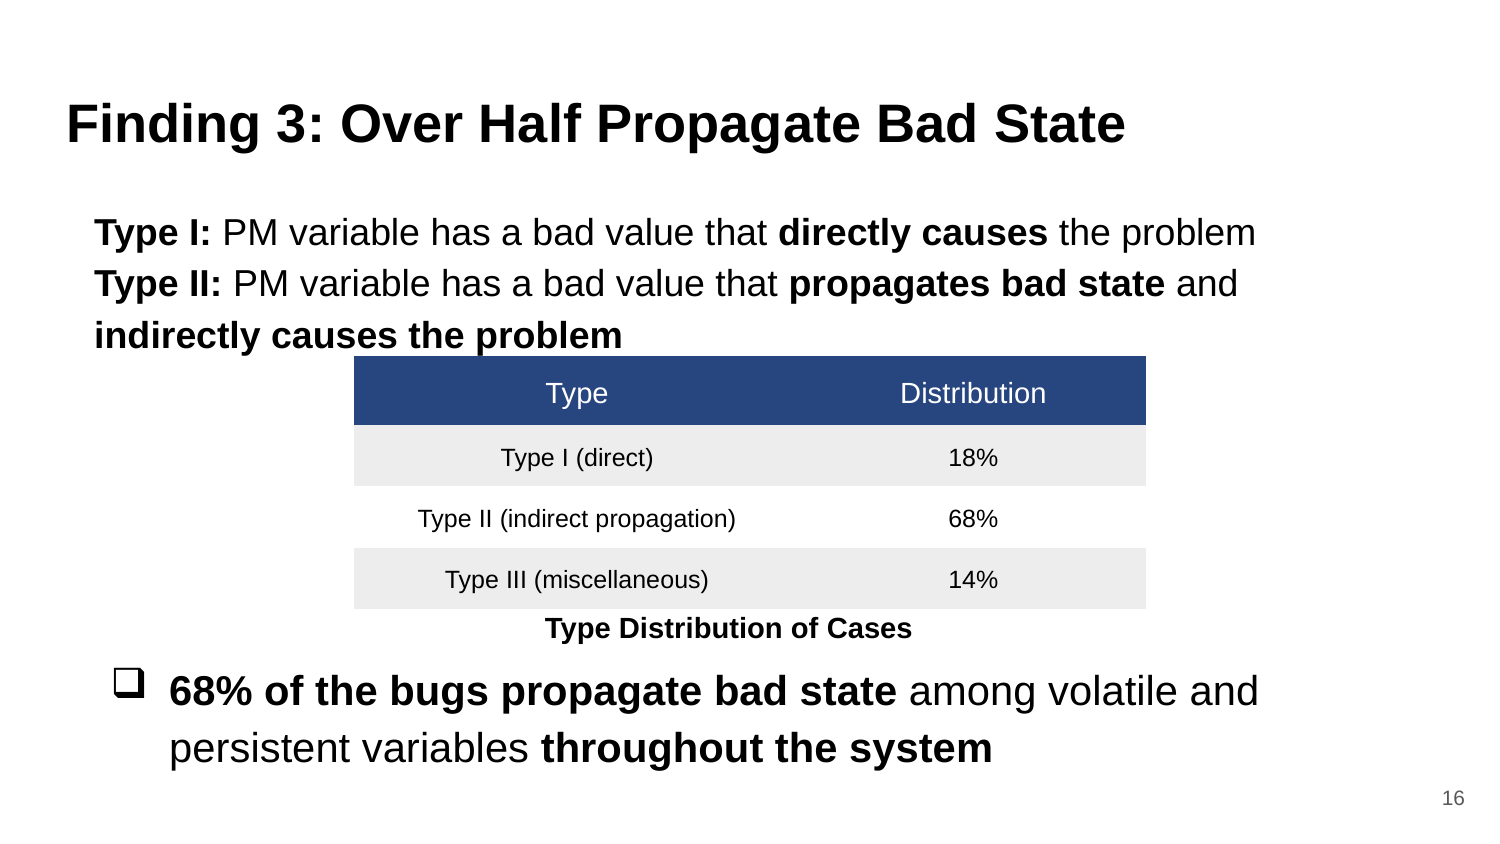

# Finding 3: Over Half Propagate Bad State
Type I: PM variable has a bad value that directly causes the problem
Type II: PM variable has a bad value that propagates bad state and indirectly causes the problem
| Type | Distribution |
| --- | --- |
| Type I (direct) | 18% |
| Type II (indirect propagation) | 68% |
| Type III (miscellaneous) | 14% |
Type Distribution of Cases

68% of the bugs propagate bad state among volatile and persistent variables throughout the system

16